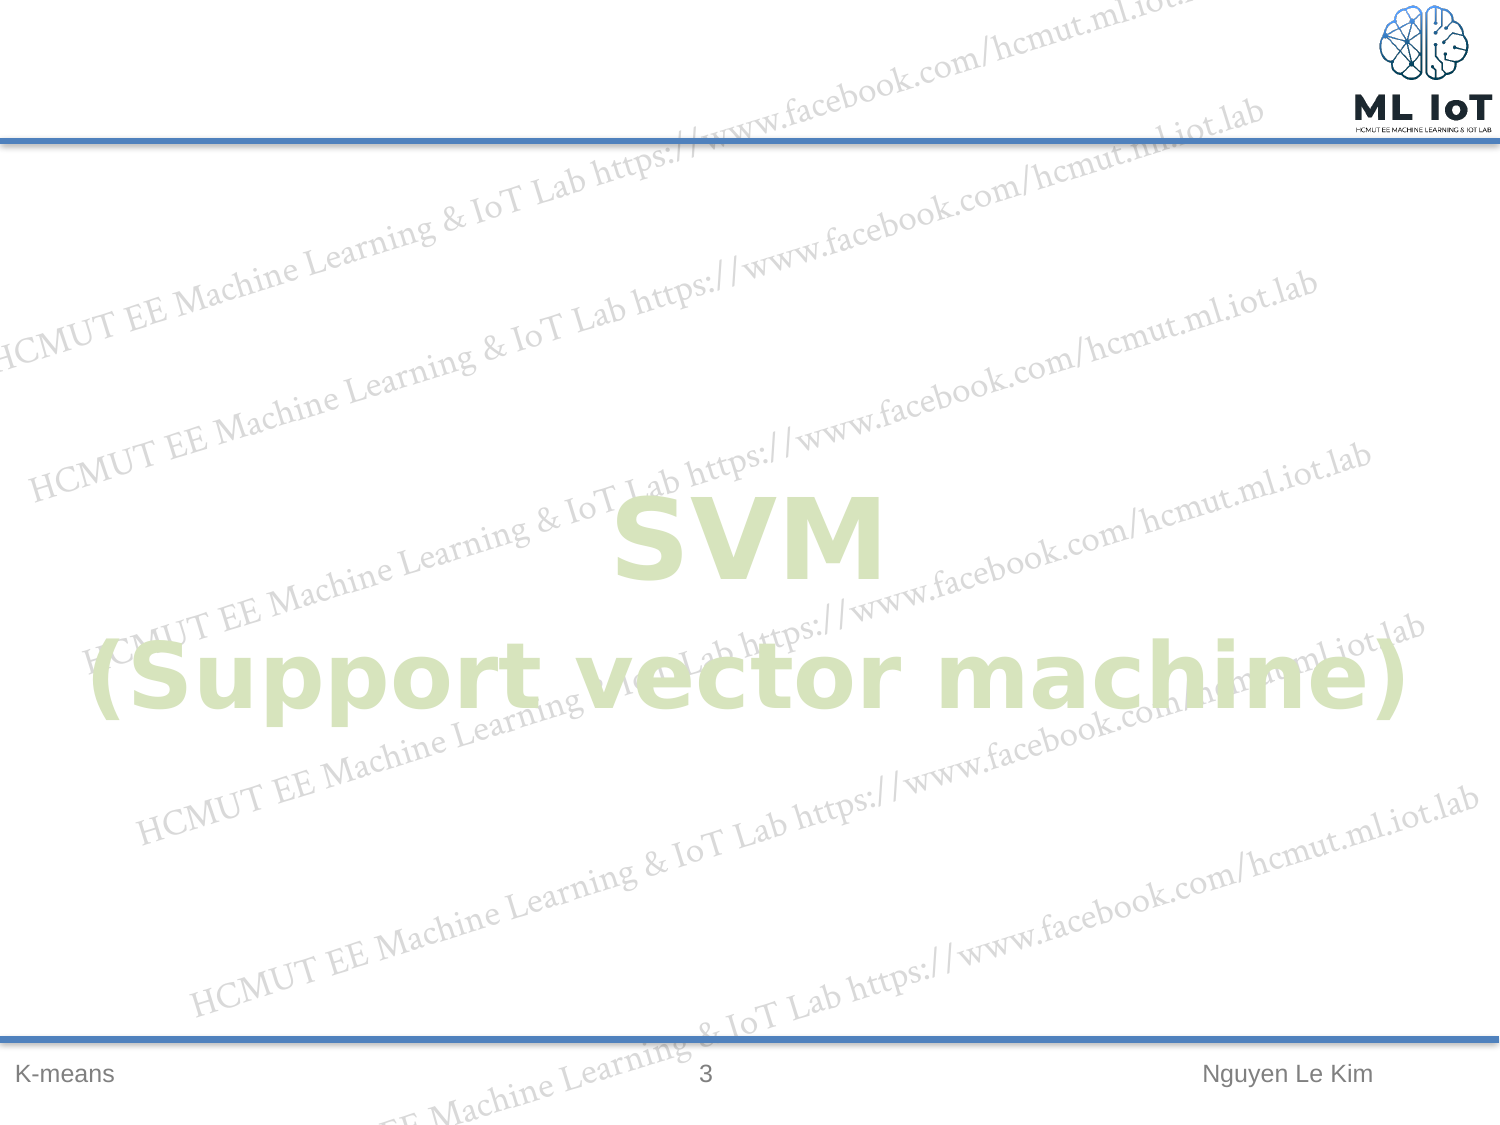

SVM
(Support vector machine)
Nguyen Le Kim
K-means
3